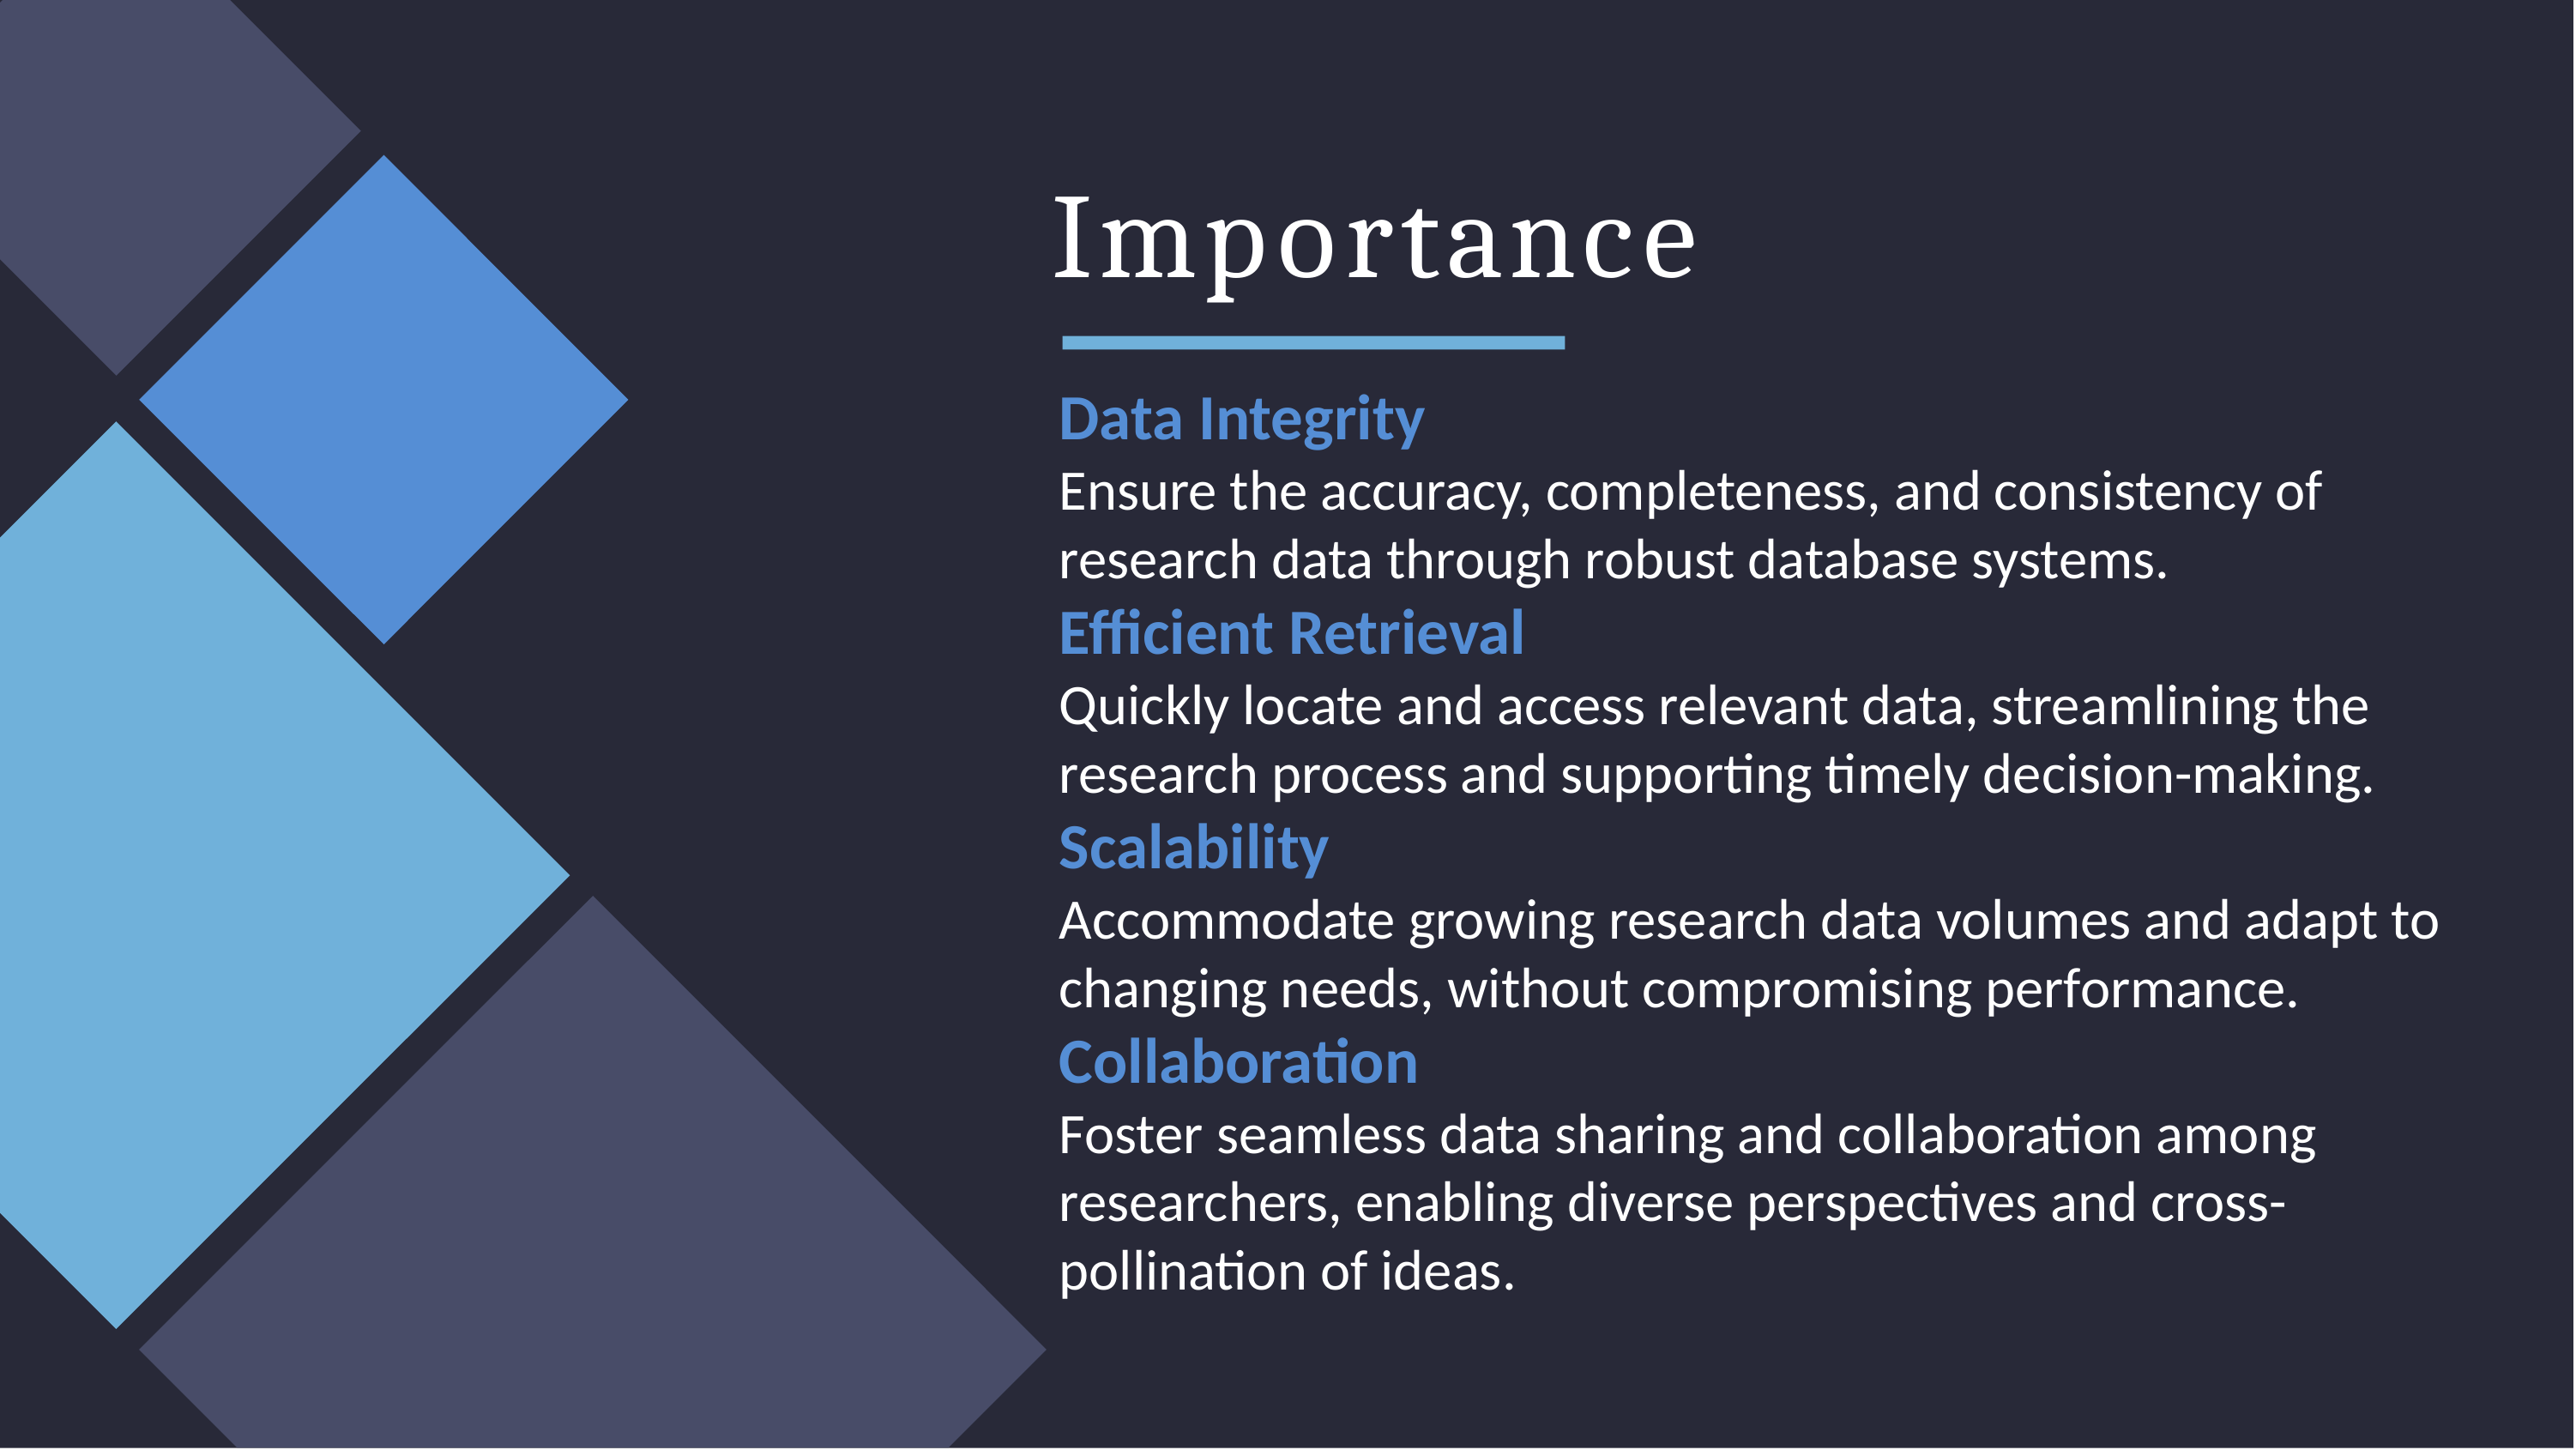

# Importance

Data Integrity
Ensure the accuracy, completeness, and consistency of research data through robust database systems.
Efficient Retrieval
Quickly locate and access relevant data, streamlining the research process and supporting timely decision-making.
Scalability
Accommodate growing research data volumes and adapt to changing needs, without compromising performance.
Collaboration
Foster seamless data sharing and collaboration among researchers, enabling diverse perspectives and cross-pollination of ideas.